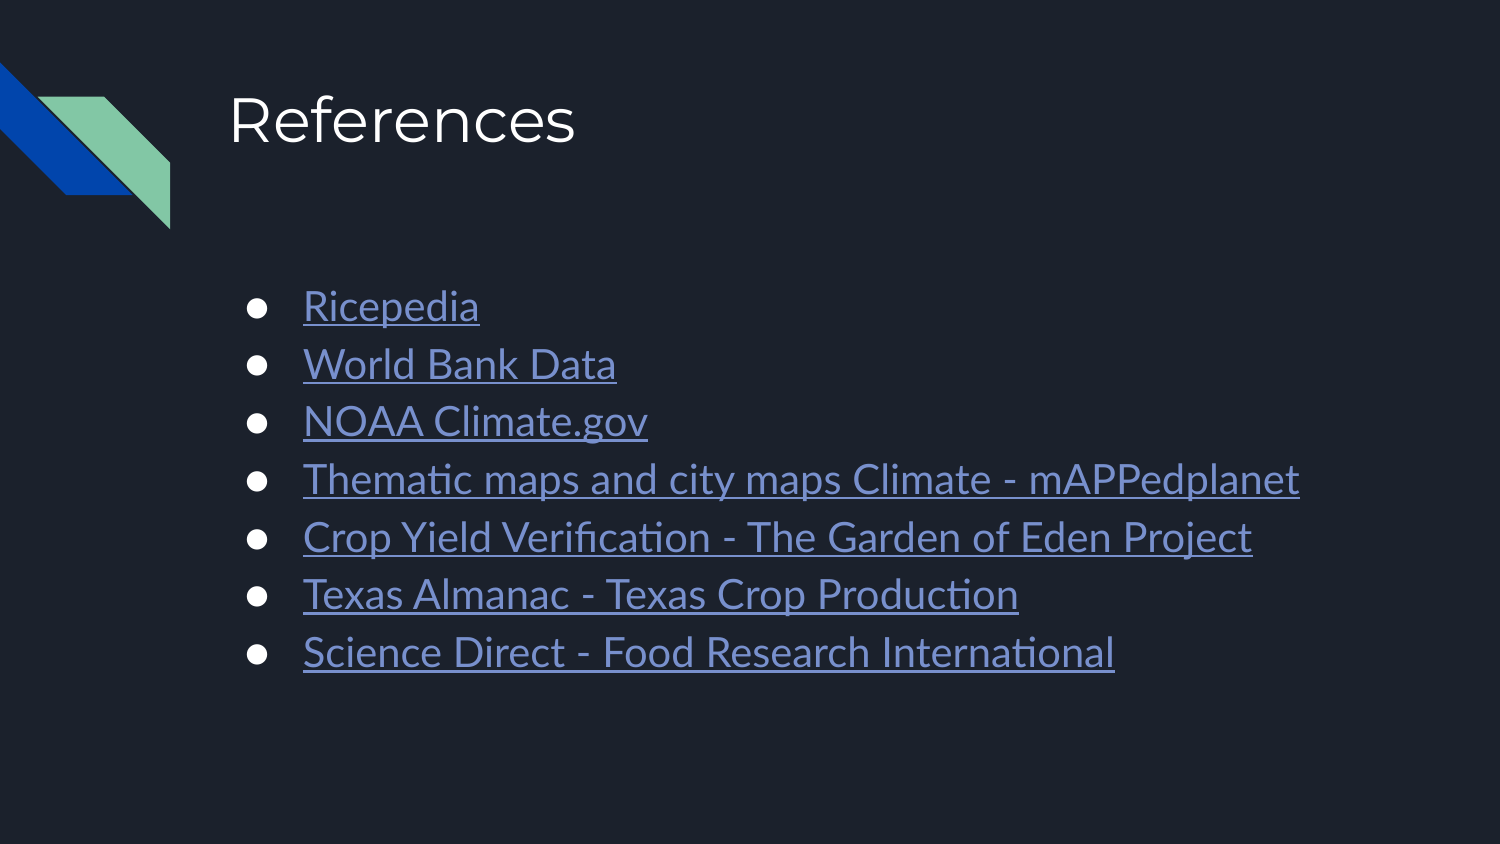

# References
Ricepedia
World Bank Data
NOAA Climate.gov
Thematic maps and city maps Climate - mAPPedplanet
Crop Yield Verification - The Garden of Eden Project
Texas Almanac - Texas Crop Production
Science Direct - Food Research International